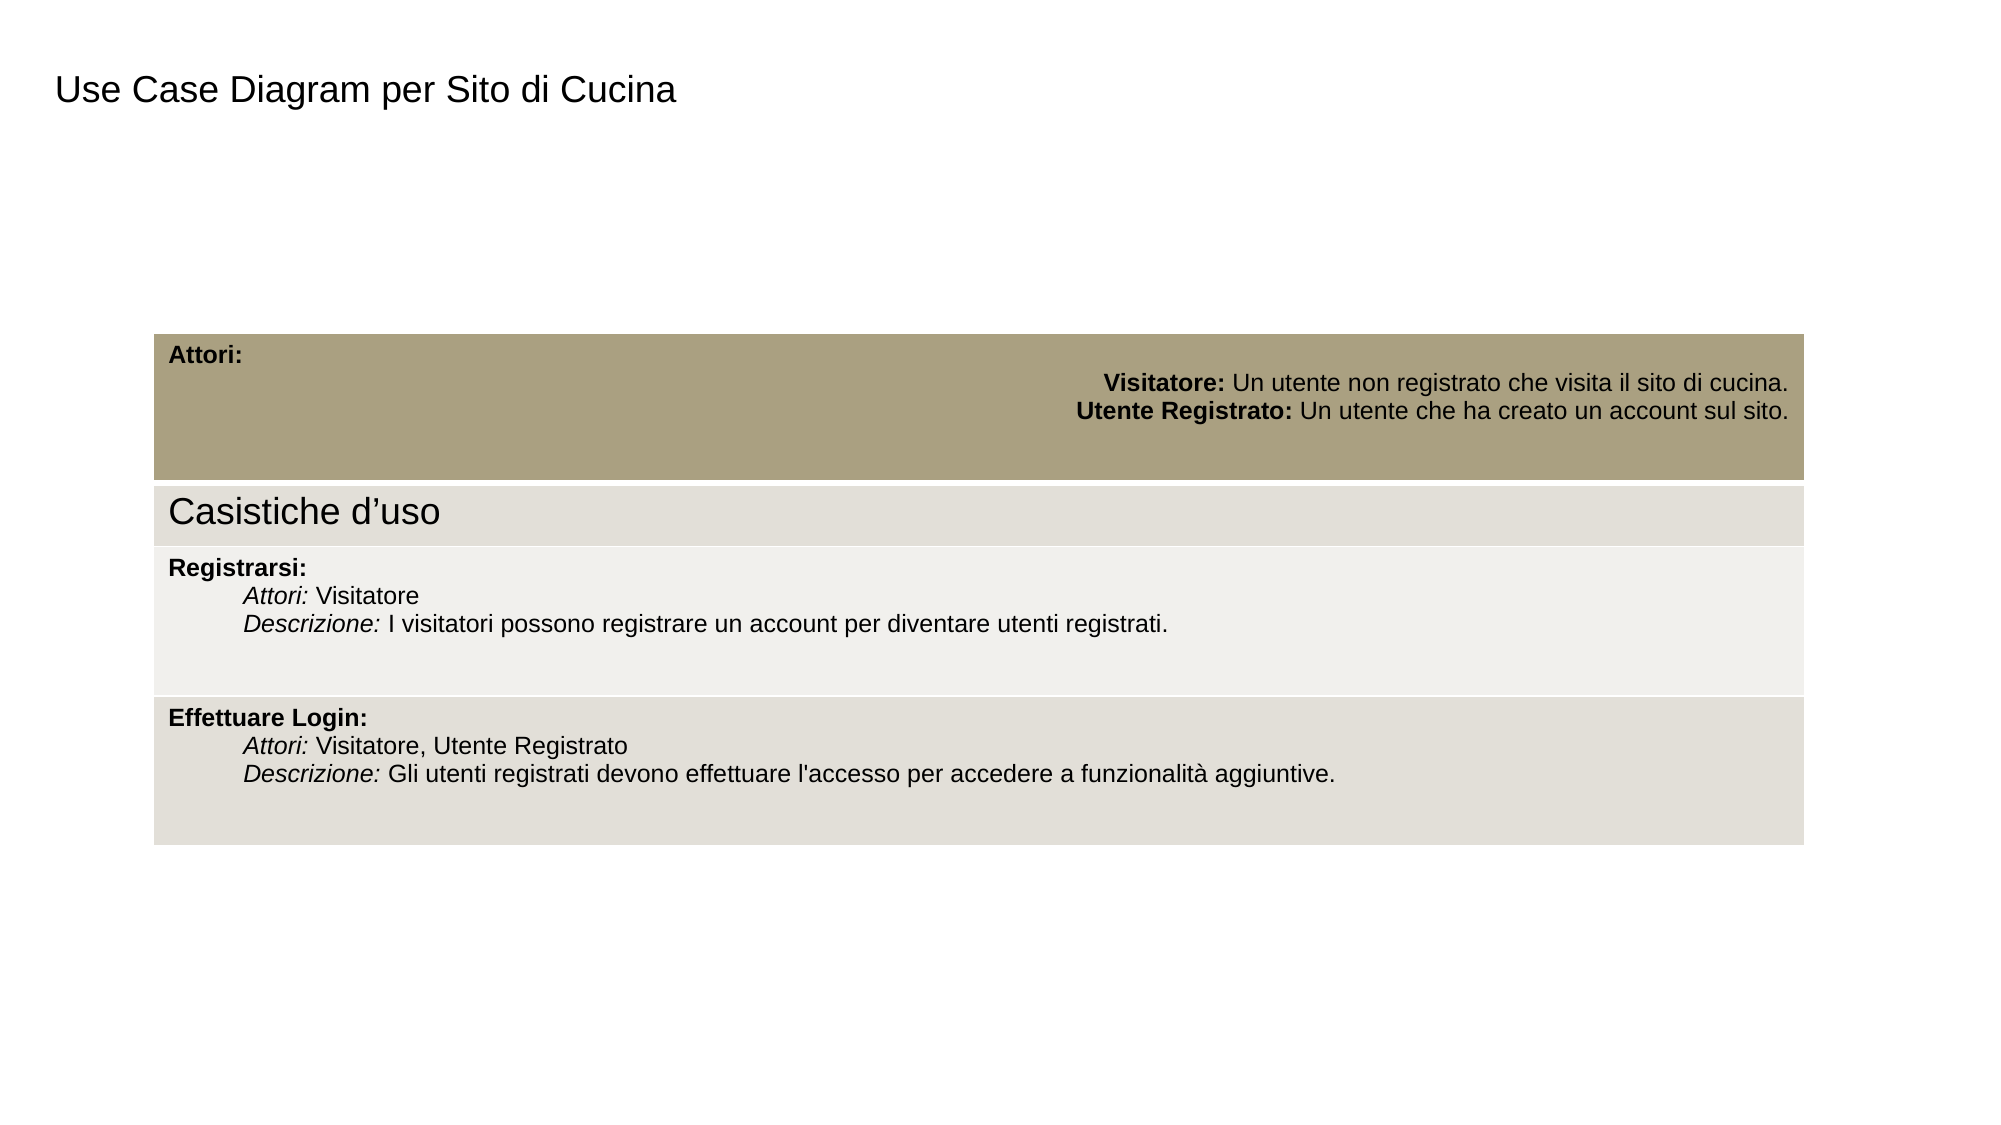

Use Case Diagram per Sito di Cucina
| Attori: Visitatore: Un utente non registrato che visita il sito di cucina. Utente Registrato: Un utente che ha creato un account sul sito. |
| --- |
| Casistiche d’uso |
| Registrarsi: Attori: Visitatore Descrizione: I visitatori possono registrare un account per diventare utenti registrati. |
| Effettuare Login: Attori: Visitatore, Utente Registrato Descrizione: Gli utenti registrati devono effettuare l'accesso per accedere a funzionalità aggiuntive. |